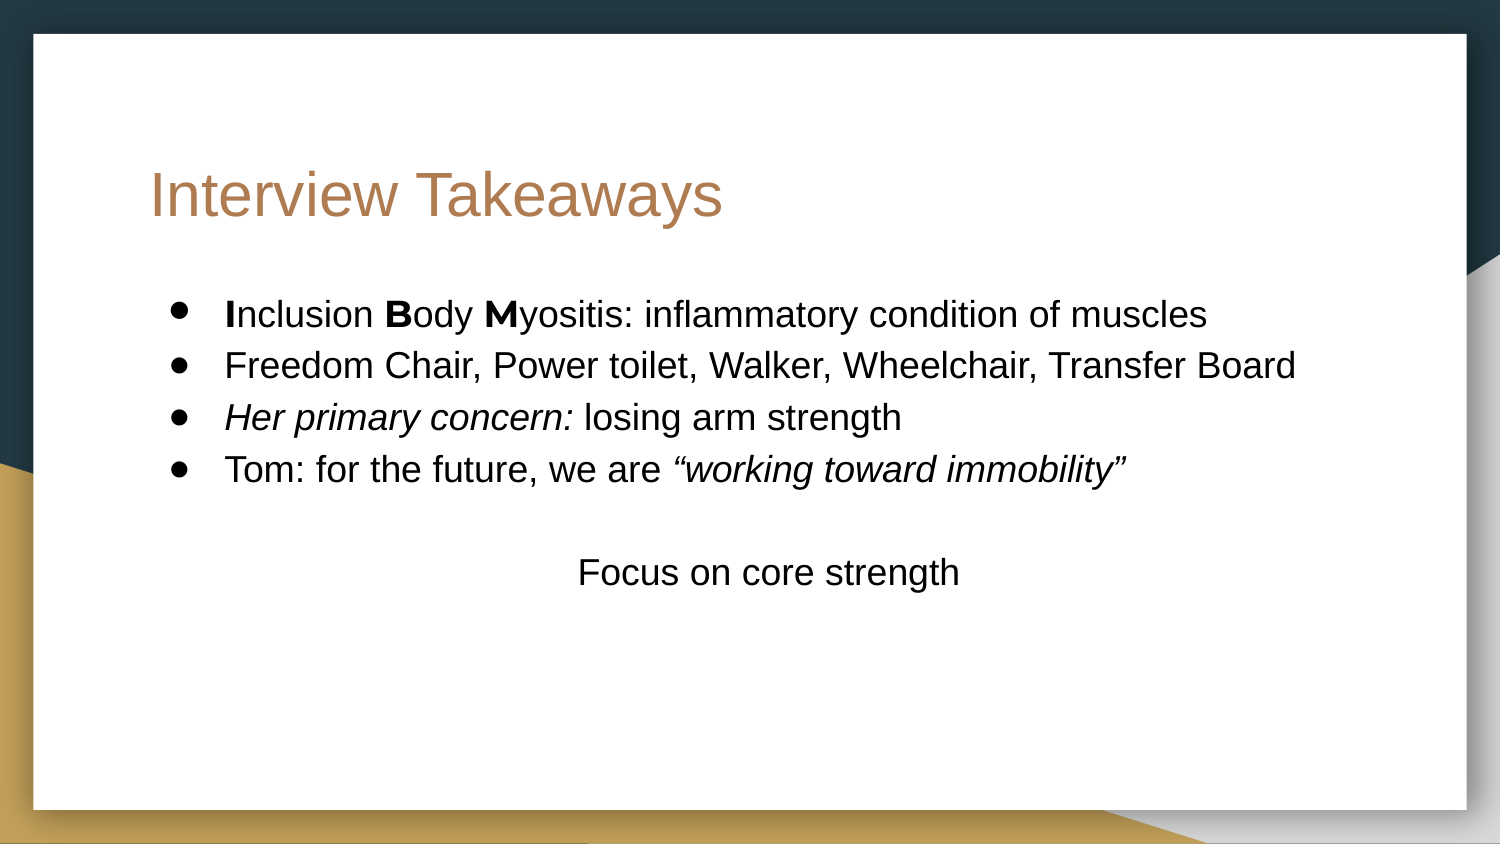

# Interview Takeaways
Inclusion Body Myositis: inflammatory condition of muscles
Freedom Chair, Power toilet, Walker, Wheelchair, Transfer Board
Her primary concern: losing arm strength
Tom: for the future, we are “working toward immobility”

Focus on core strength